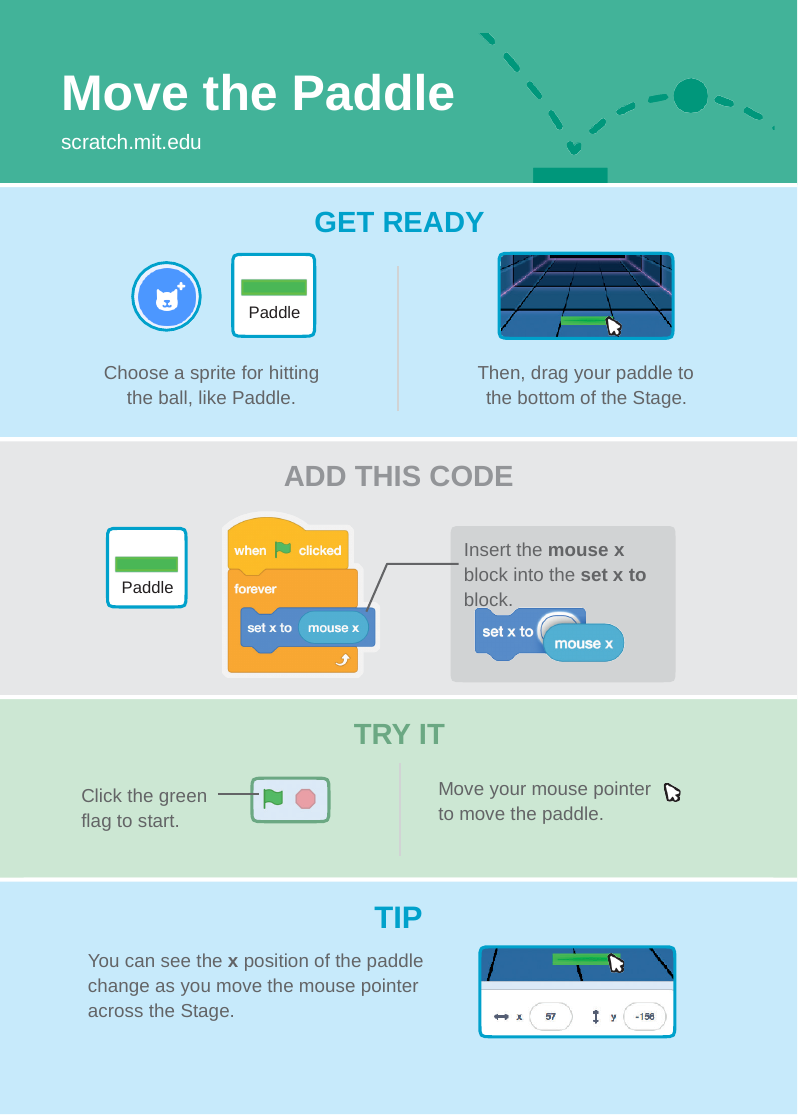

# Move the Paddle
scratch.mit.edu

GET READY

Paddle

Choose a sprite for hitting the ball, like Paddle.
Then, drag your paddle to
the bottom of the Stage.

ADD THIS CODE

Insert the mouse x block into the set x to block.

Paddle

TRY IT
Move your mouse pointer to move the paddle.

Click the green flag to start.

TIP
You can see the x position of the paddle change as you move the mouse pointer across the Stage.